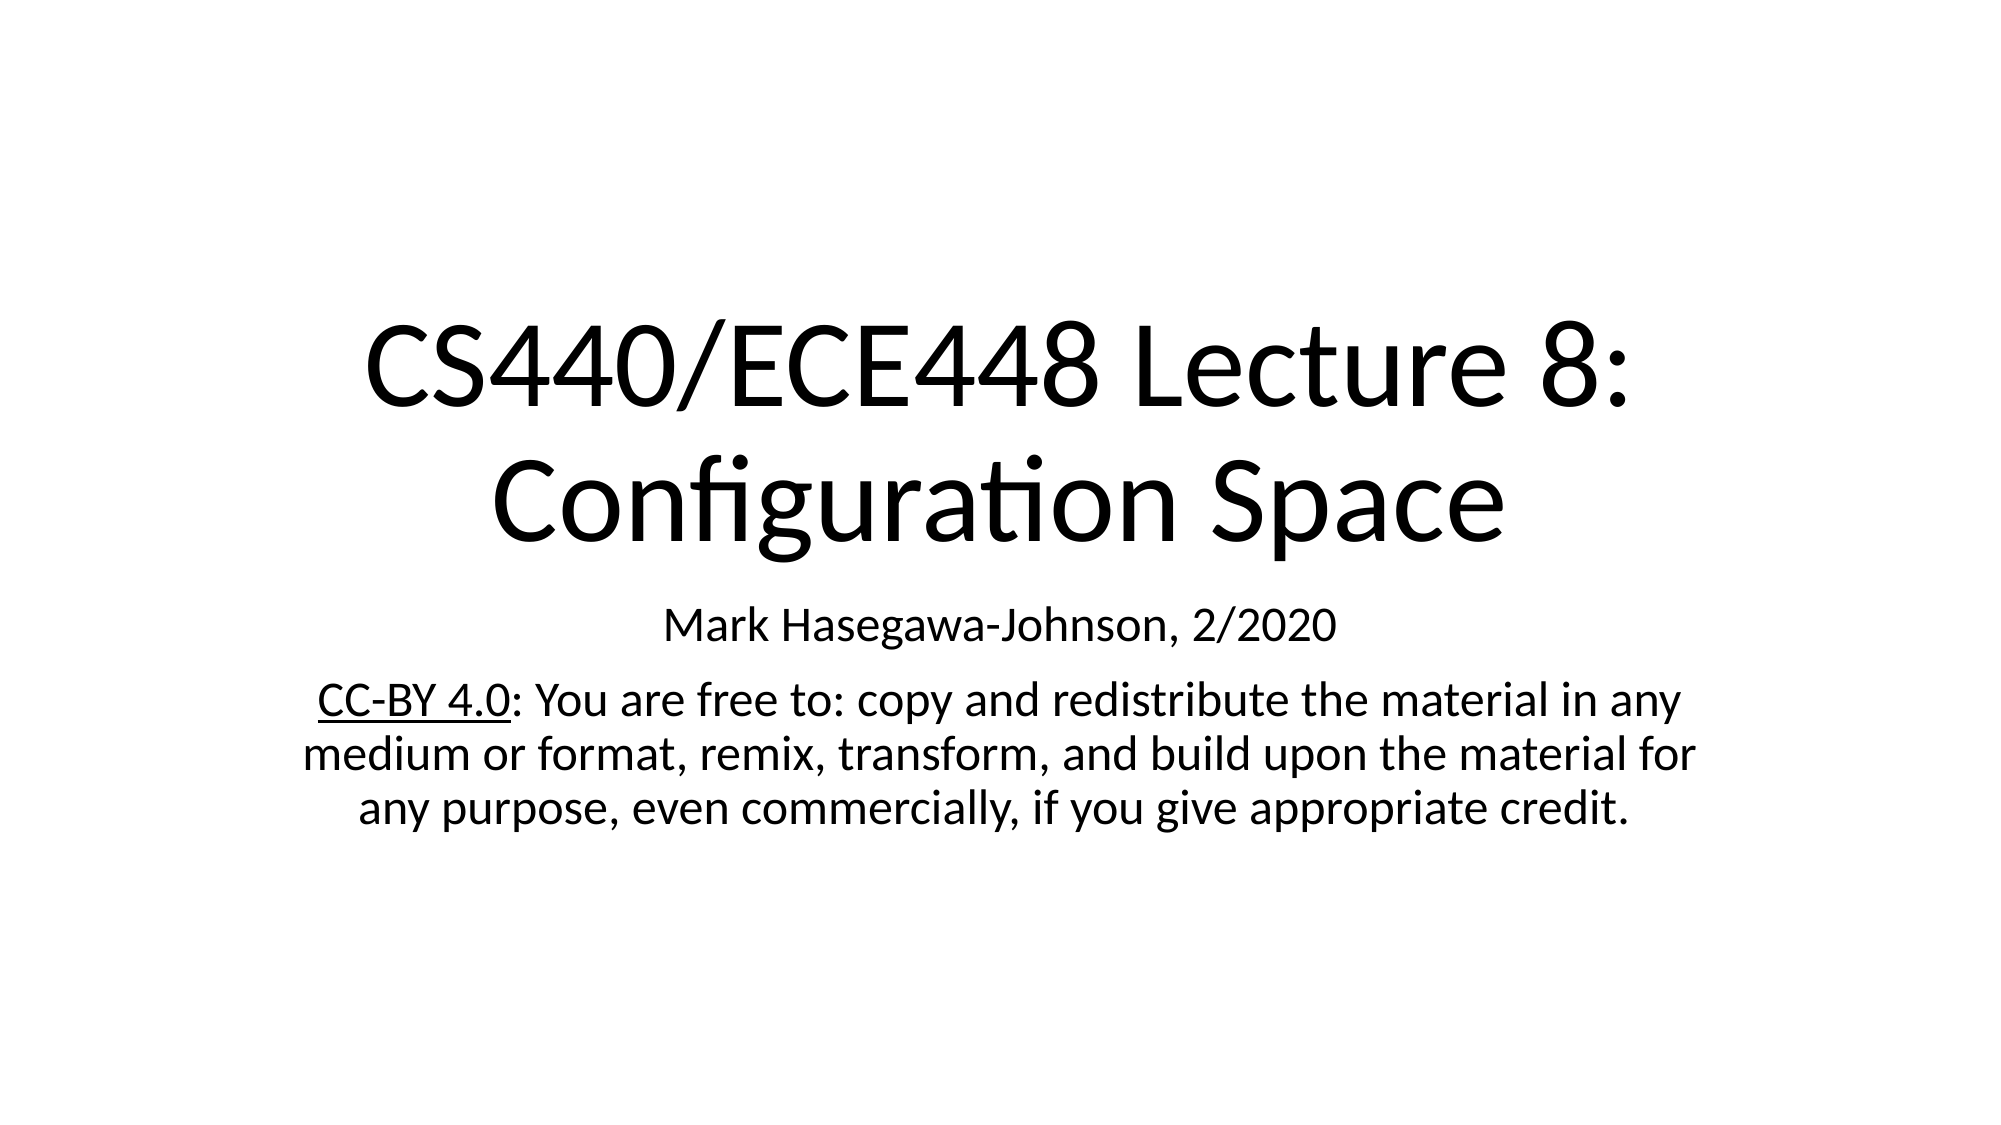

# CS440/ECE448 Lecture 8: Configuration Space
Mark Hasegawa-Johnson, 2/2020
CC-BY 4.0: You are free to: copy and redistribute the material in any medium or format, remix, transform, and build upon the material for any purpose, even commercially, if you give appropriate credit.